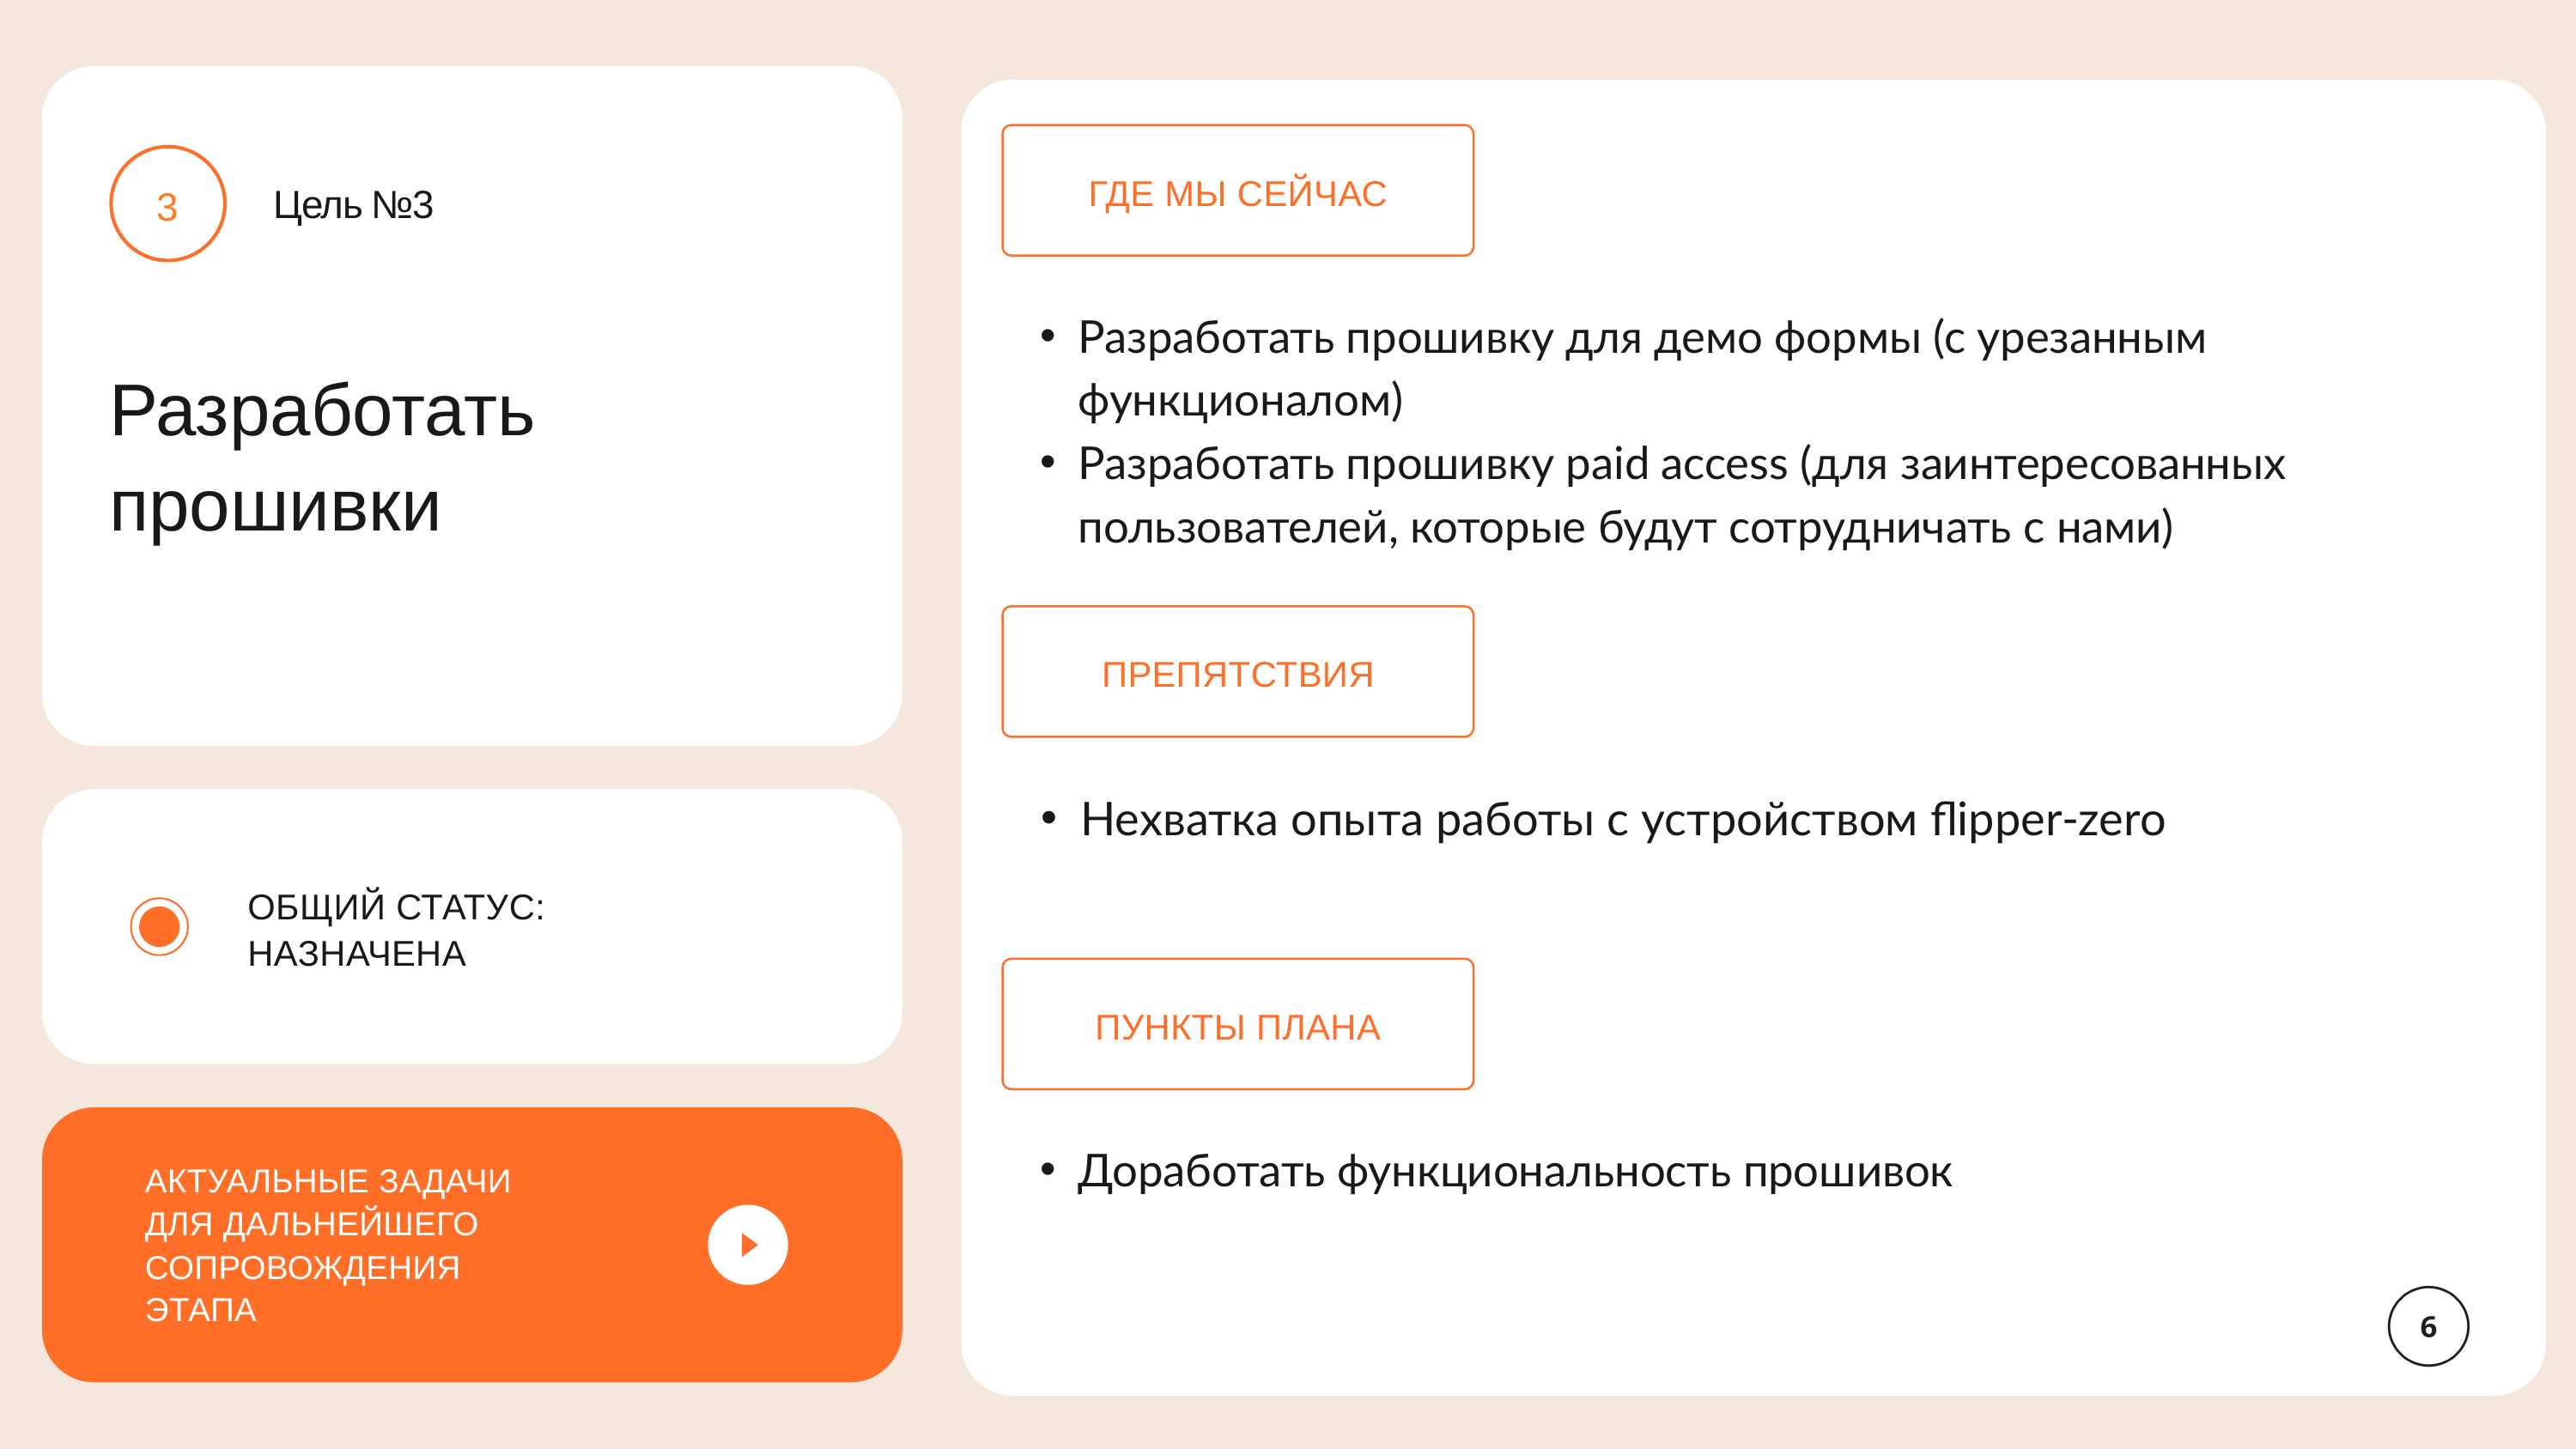

ГДЕ МЫ СЕЙЧАС

3
Цель №3
Разработать прошивку для демо формы (с урезанным функционалом)
Разработать прошивку paid access (для заинтересованных пользователей, которые будут сотрудничать с нами)
Разработать прошивки

ПРЕПЯТСТВИЯ
Нехватка опыта работы с устройством flipper-zero

ОБЩИЙ СТАТУС: НАЗНАЧЕНА

ПУНКТЫ ПЛАНА

Доработать функциональность прошивок
АКТУАЛЬНЫЕ ЗАДАЧИ ДЛЯ ДАЛЬНЕЙШЕГО СОПРОВОЖДЕНИЯ ЭТАПА